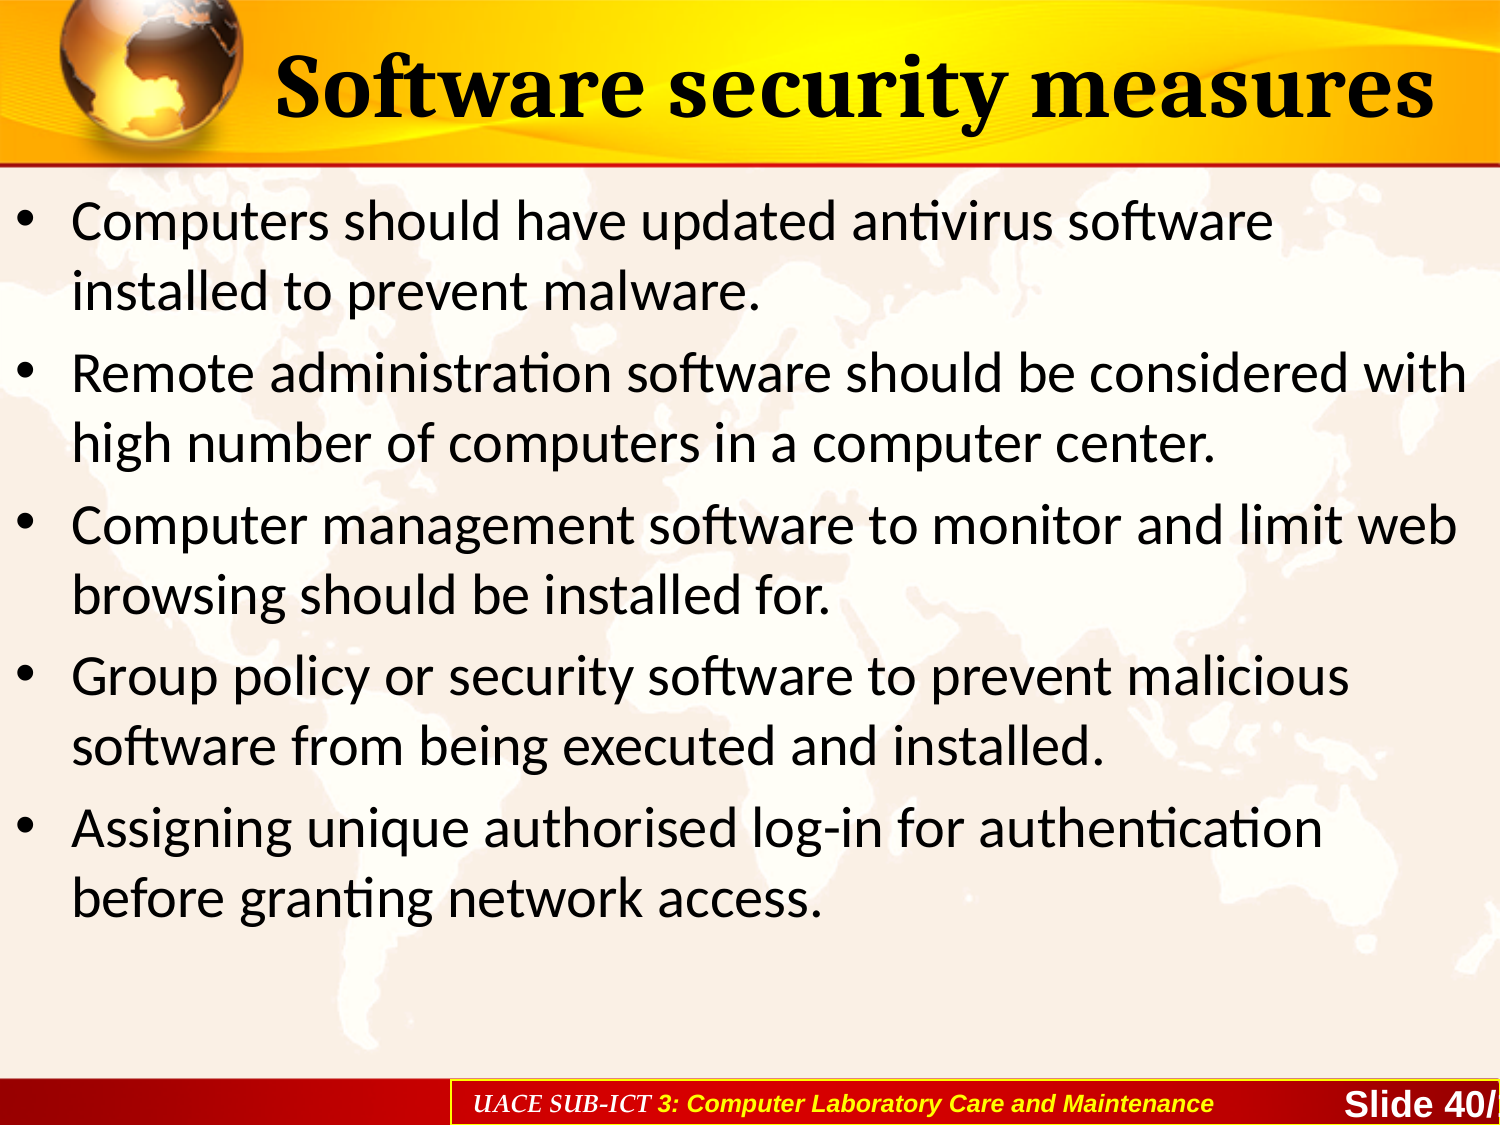

# Software security measures
Computers should have updated antivirus software installed to prevent malware.
Remote administration software should be considered with high number of computers in a computer center.
Computer management software to monitor and limit web browsing should be installed for.
Group policy or security software to prevent malicious software from being executed and installed.
Assigning unique authorised log-in for authentication before granting network access.